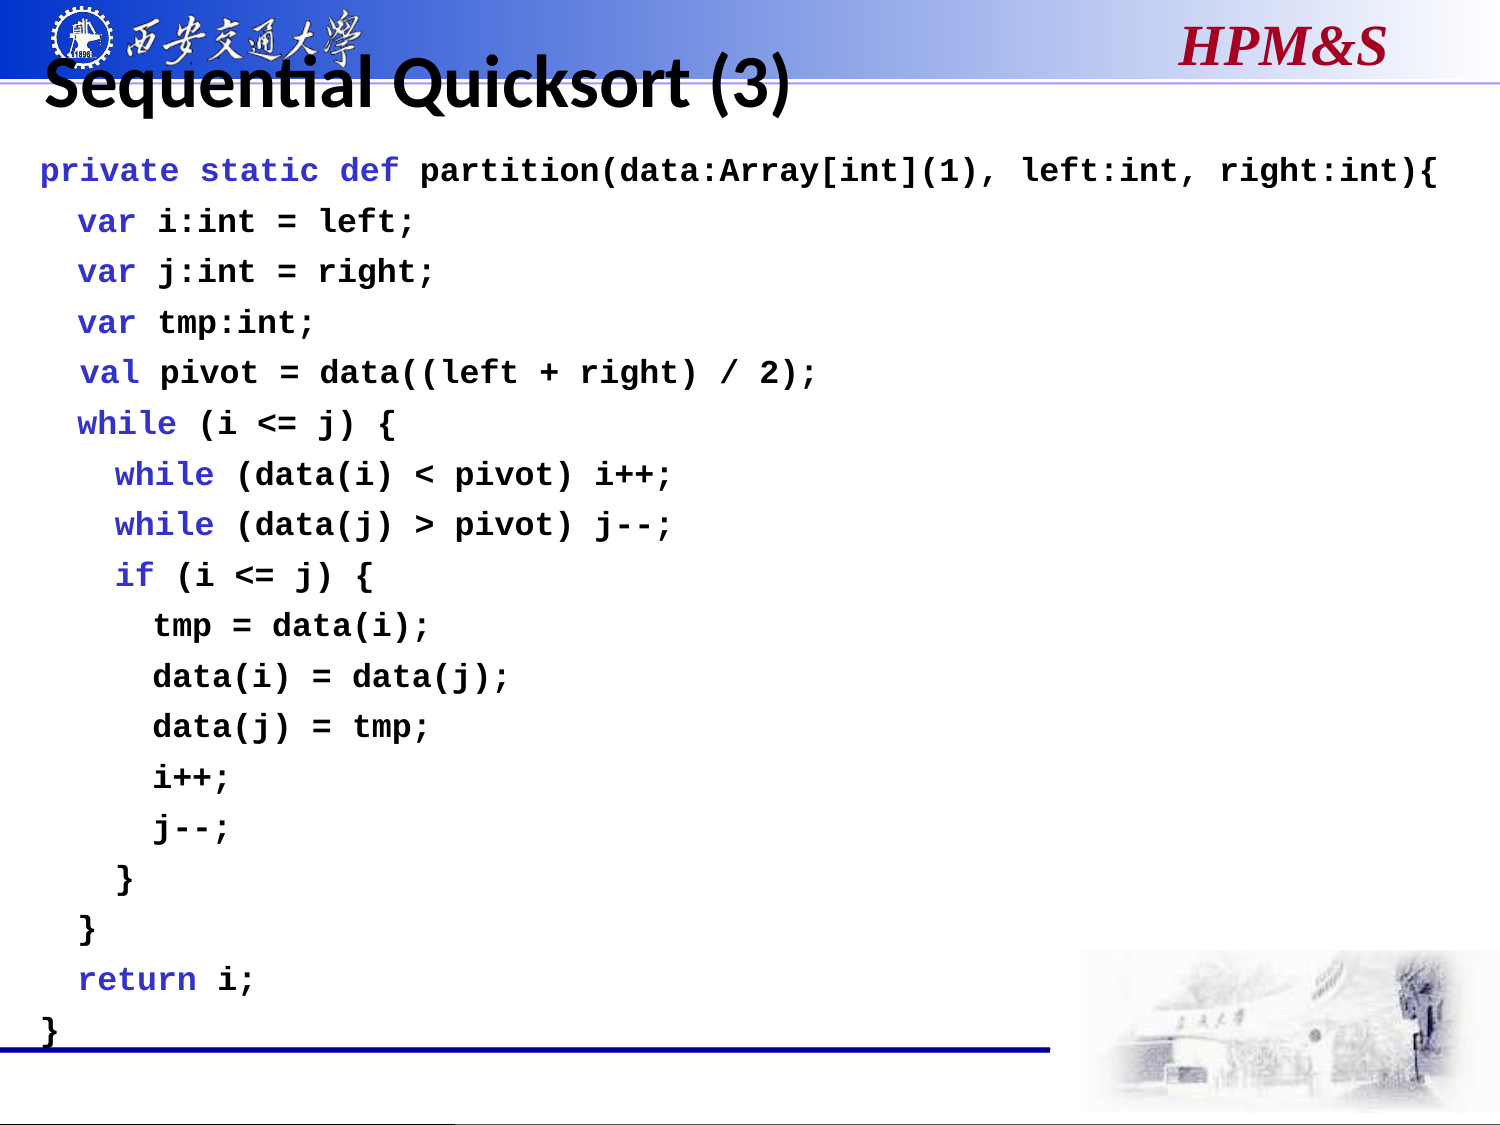

# Sequential Quicksort (3)
private static def partition(data:Array[int](1), left:int, right:int){
	var i:int = left;
	var j:int = right;
	var tmp:int;
  val pivot = data((left + right) / 2);
	while (i <= j) {
		while (data(i) < pivot) i++;
		while (data(j) > pivot) j--;
		if (i <= j) {
			tmp = data(i);
			data(i) = data(j);
			data(j) = tmp;
			i++;
			j--;
		}
	}
	return i;
}